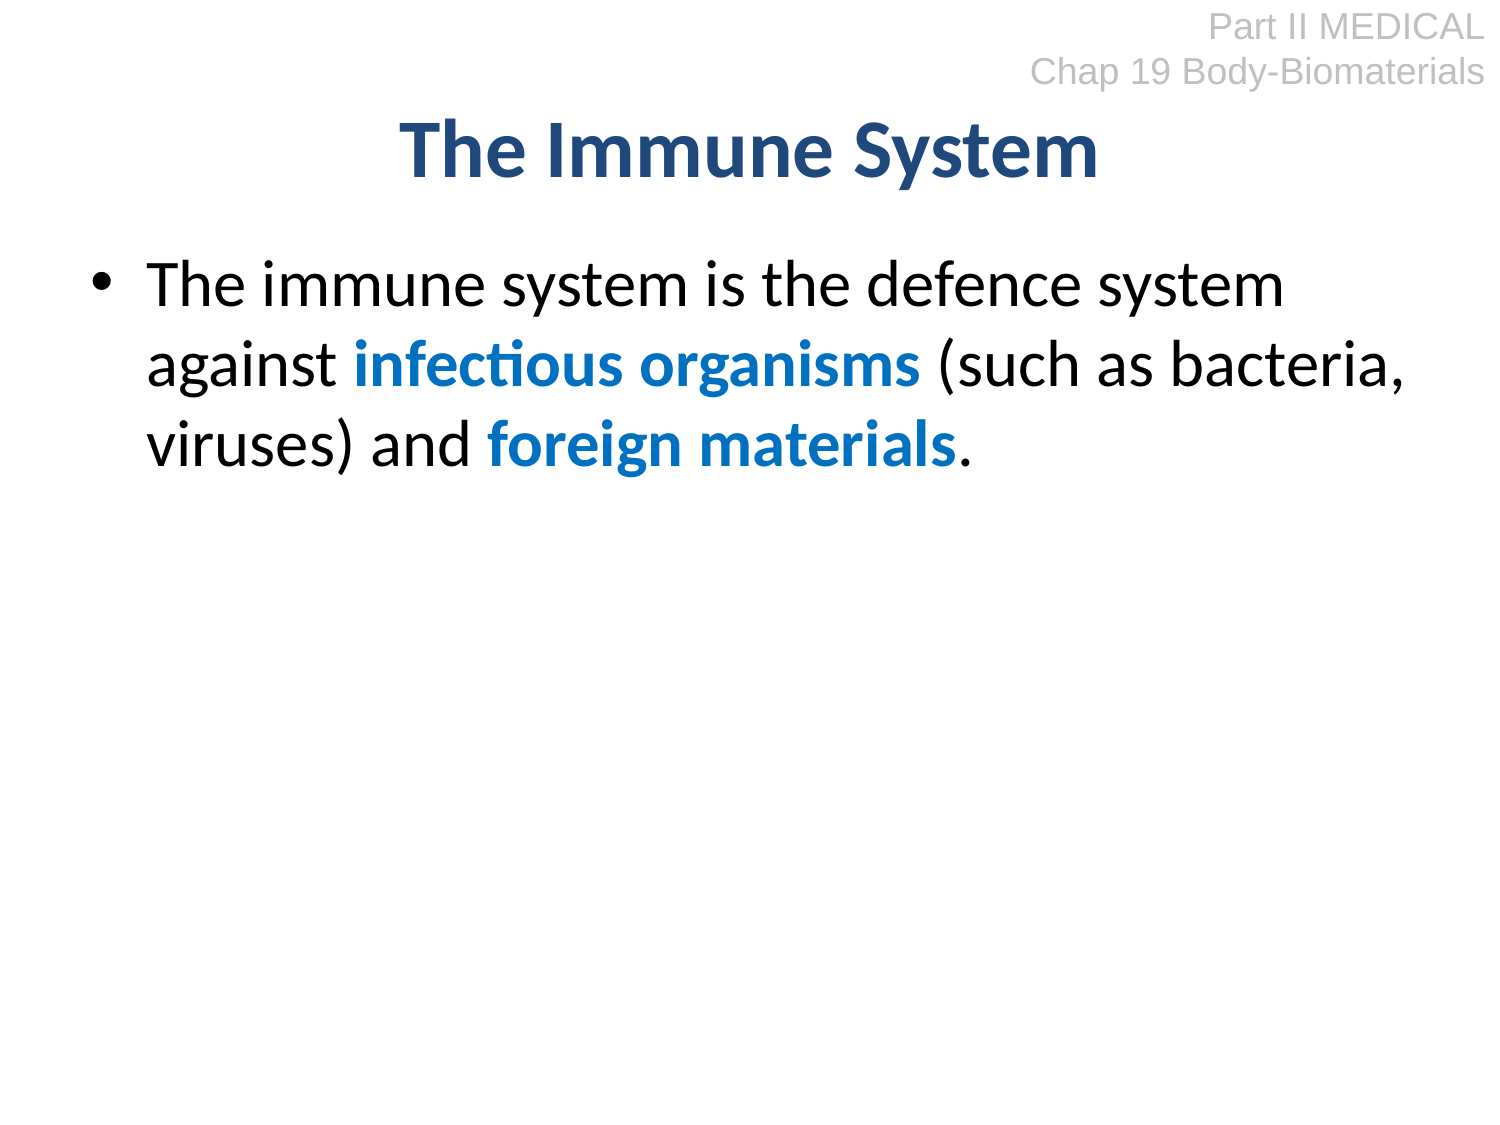

Part II MEDICAL
Chap 19 Body-Biomaterials
# The Immune System
The immune system is the defence system against infectious organisms (such as bacteria, viruses) and foreign materials.